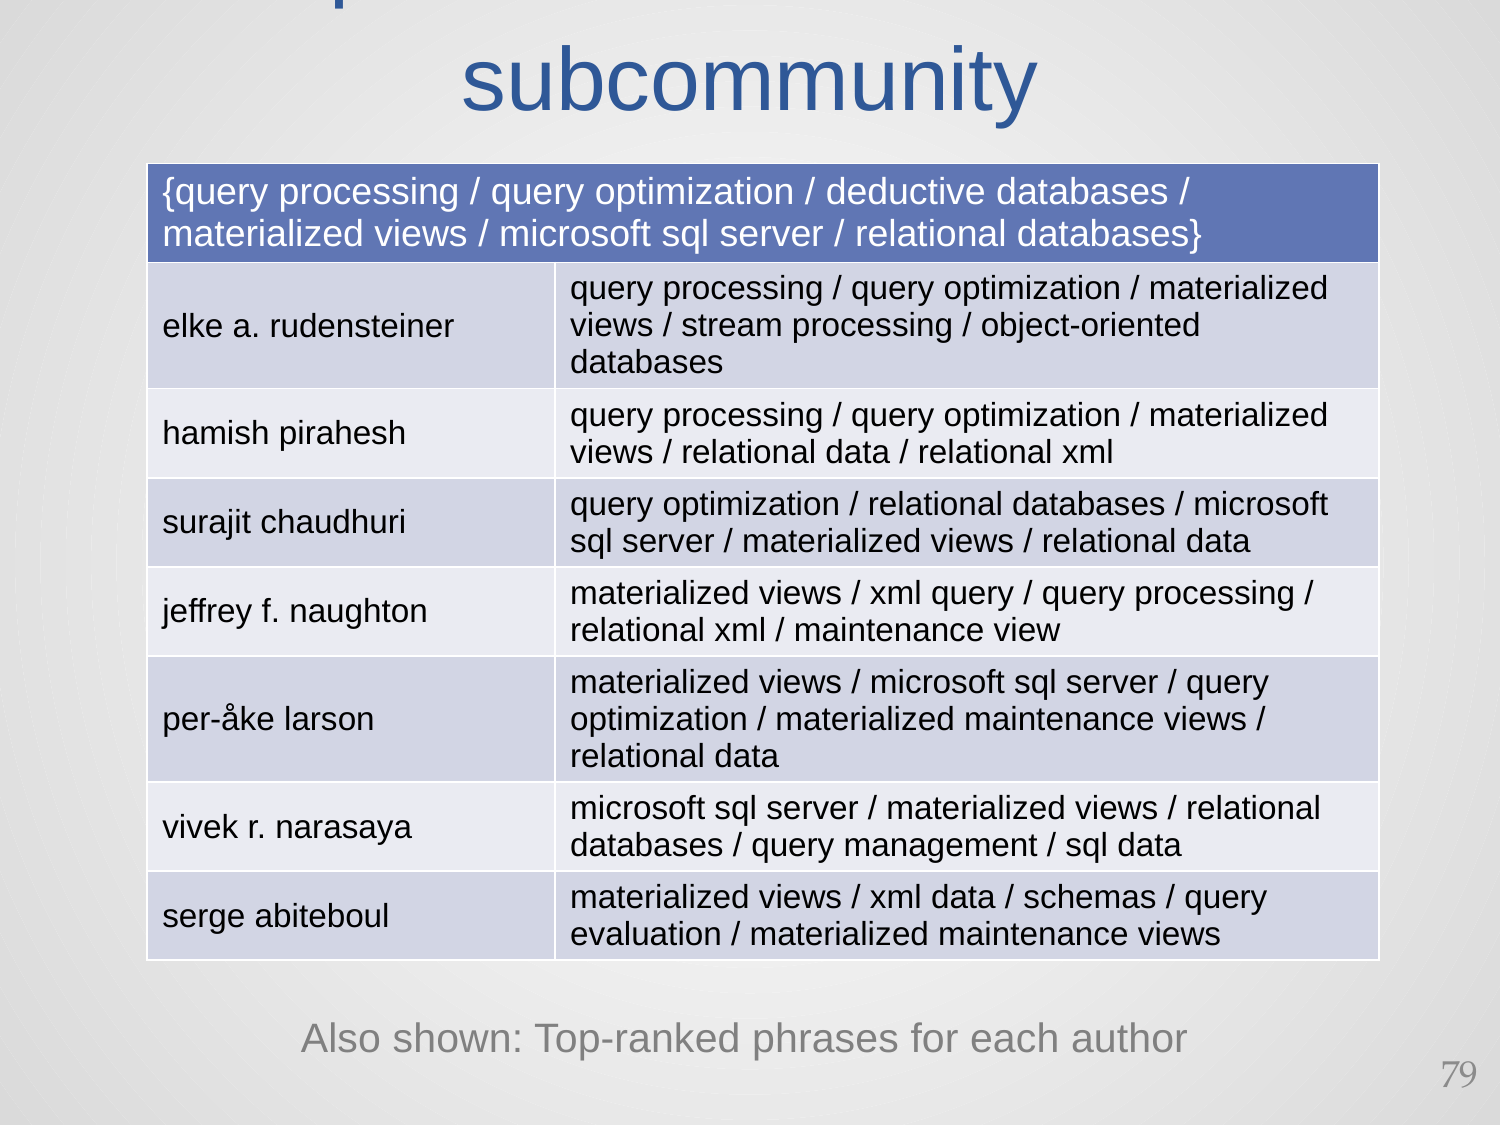

# Top authors in a database subcommunity
| {query processing / query optimization / deductive databases / materialized views / microsoft sql server / relational databases} |  |
| --- | --- |
| elke a. rudensteiner | query processing / query optimization / materialized views / stream processing / object-oriented databases |
| hamish pirahesh | query processing / query optimization / materialized views / relational data / relational xml |
| surajit chaudhuri | query optimization / relational databases / microsoft sql server / materialized views / relational data |
| jeffrey f. naughton | materialized views / xml query / query processing / relational xml / maintenance view |
| per-åke larson | materialized views / microsoft sql server / query optimization / materialized maintenance views / relational data |
| vivek r. narasaya | microsoft sql server / materialized views / relational databases / query management / sql data |
| serge abiteboul | materialized views / xml data / schemas / query evaluation / materialized maintenance views |
Also shown: Top-ranked phrases for each author
79